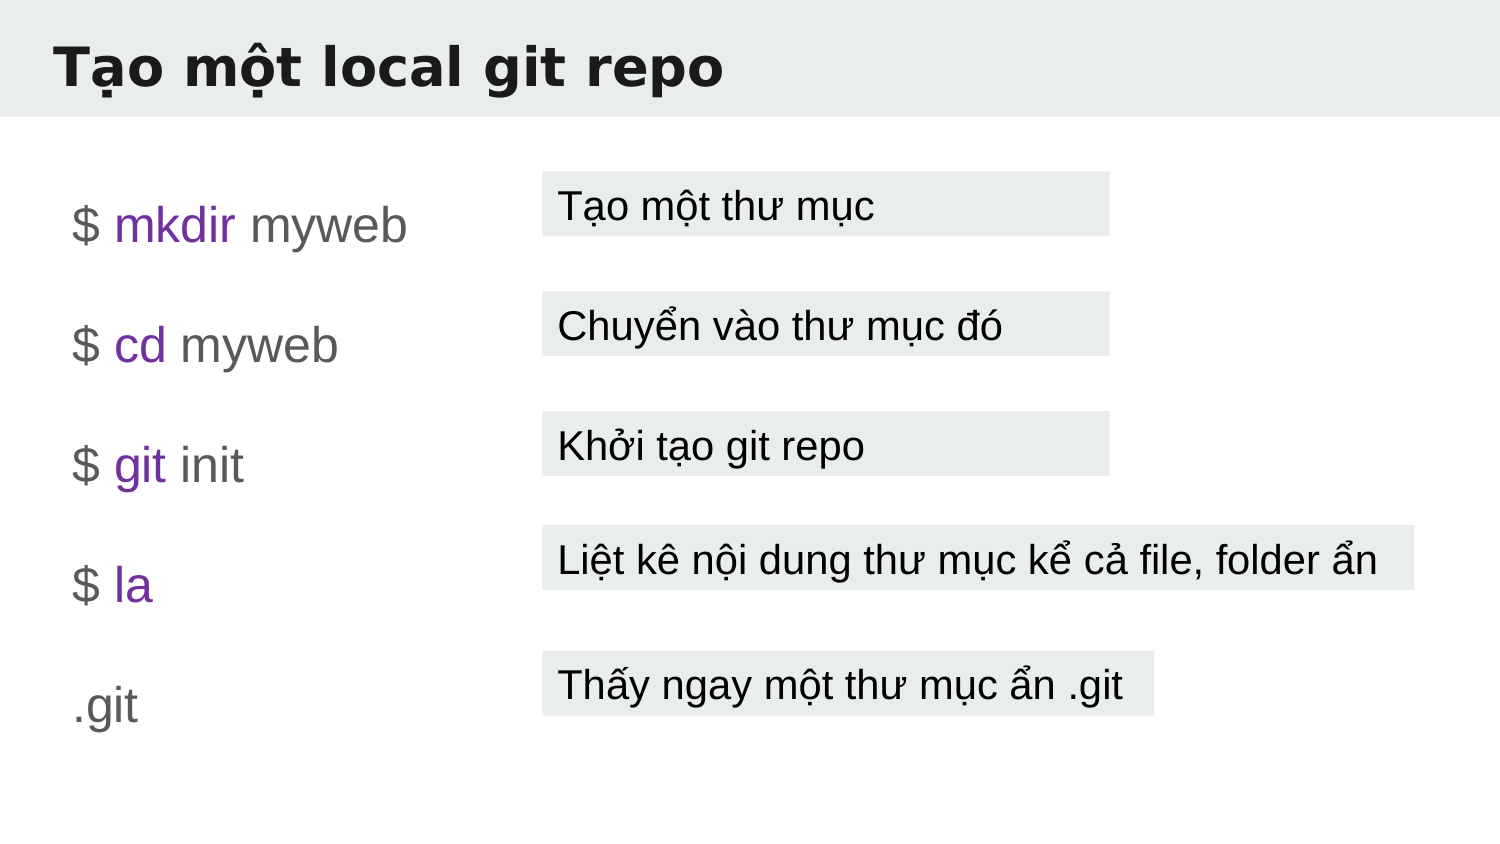

# Tạo một local git repo
$ mkdir myweb
$ cd myweb
$ git init
$ la
.git

Tạo một thư mục
Chuyển vào thư mục đó
Khởi tạo git repo
Liệt kê nội dung thư mục kể cả file, folder ẩn
Thấy ngay một thư mục ẩn .git